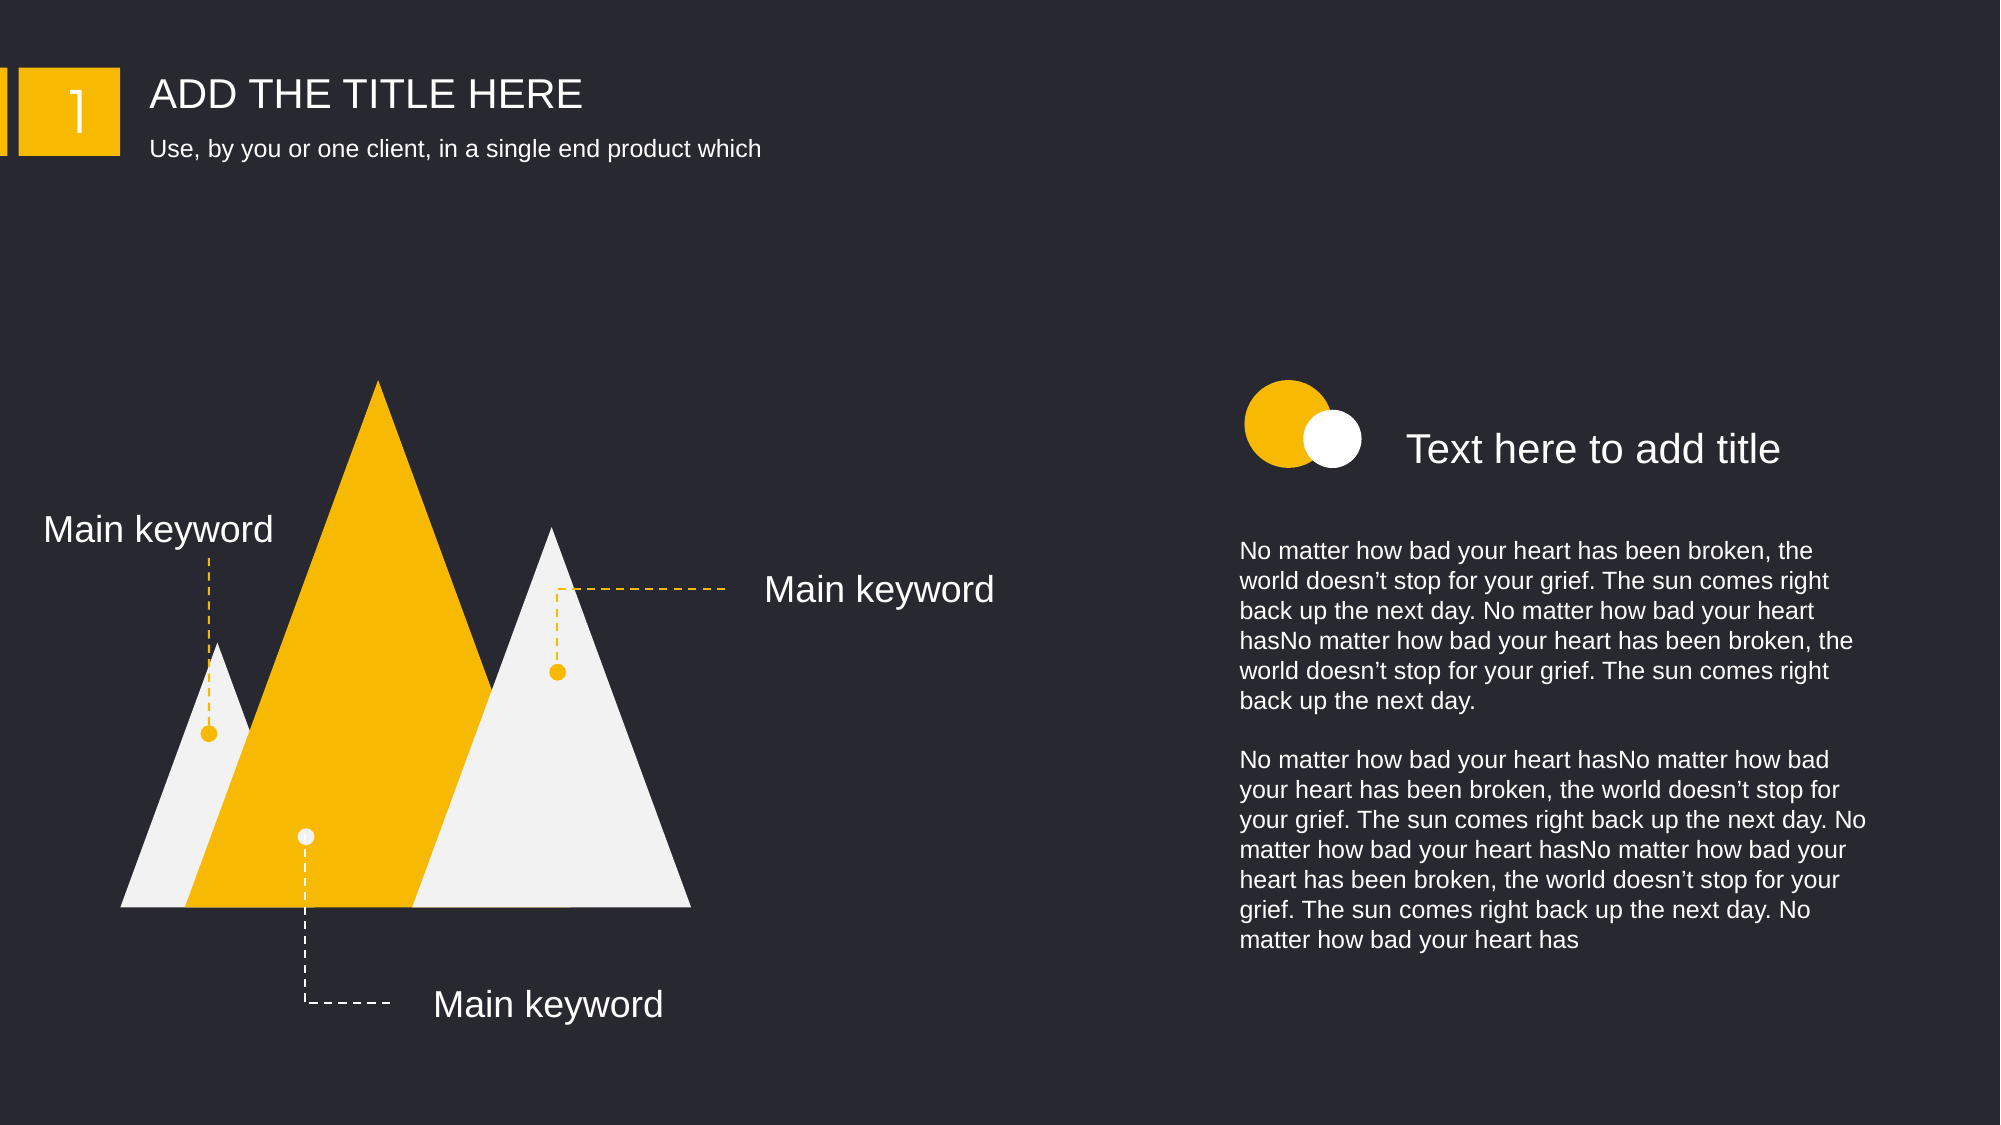

ADD THE TITLE HERE

1
Use, by you or one client, in a single end product which

Text here to add title
Main keyword

No matter how bad your heart has been broken, the world doesn’t stop for your grief. The sun comes right back up the next day. No matter how bad your heart hasNo matter how bad your heart has been broken, the world doesn’t stop for your grief. The sun comes right back up the next day.

No matter how bad your heart hasNo matter how bad your heart has been broken, the world doesn’t stop for your grief. The sun comes right back up the next day. No matter how bad your heart hasNo matter how bad your heart has been broken, the world doesn’t stop for your grief. The sun comes right back up the next day. No matter how bad your heart has

Main keyword

Main keyword